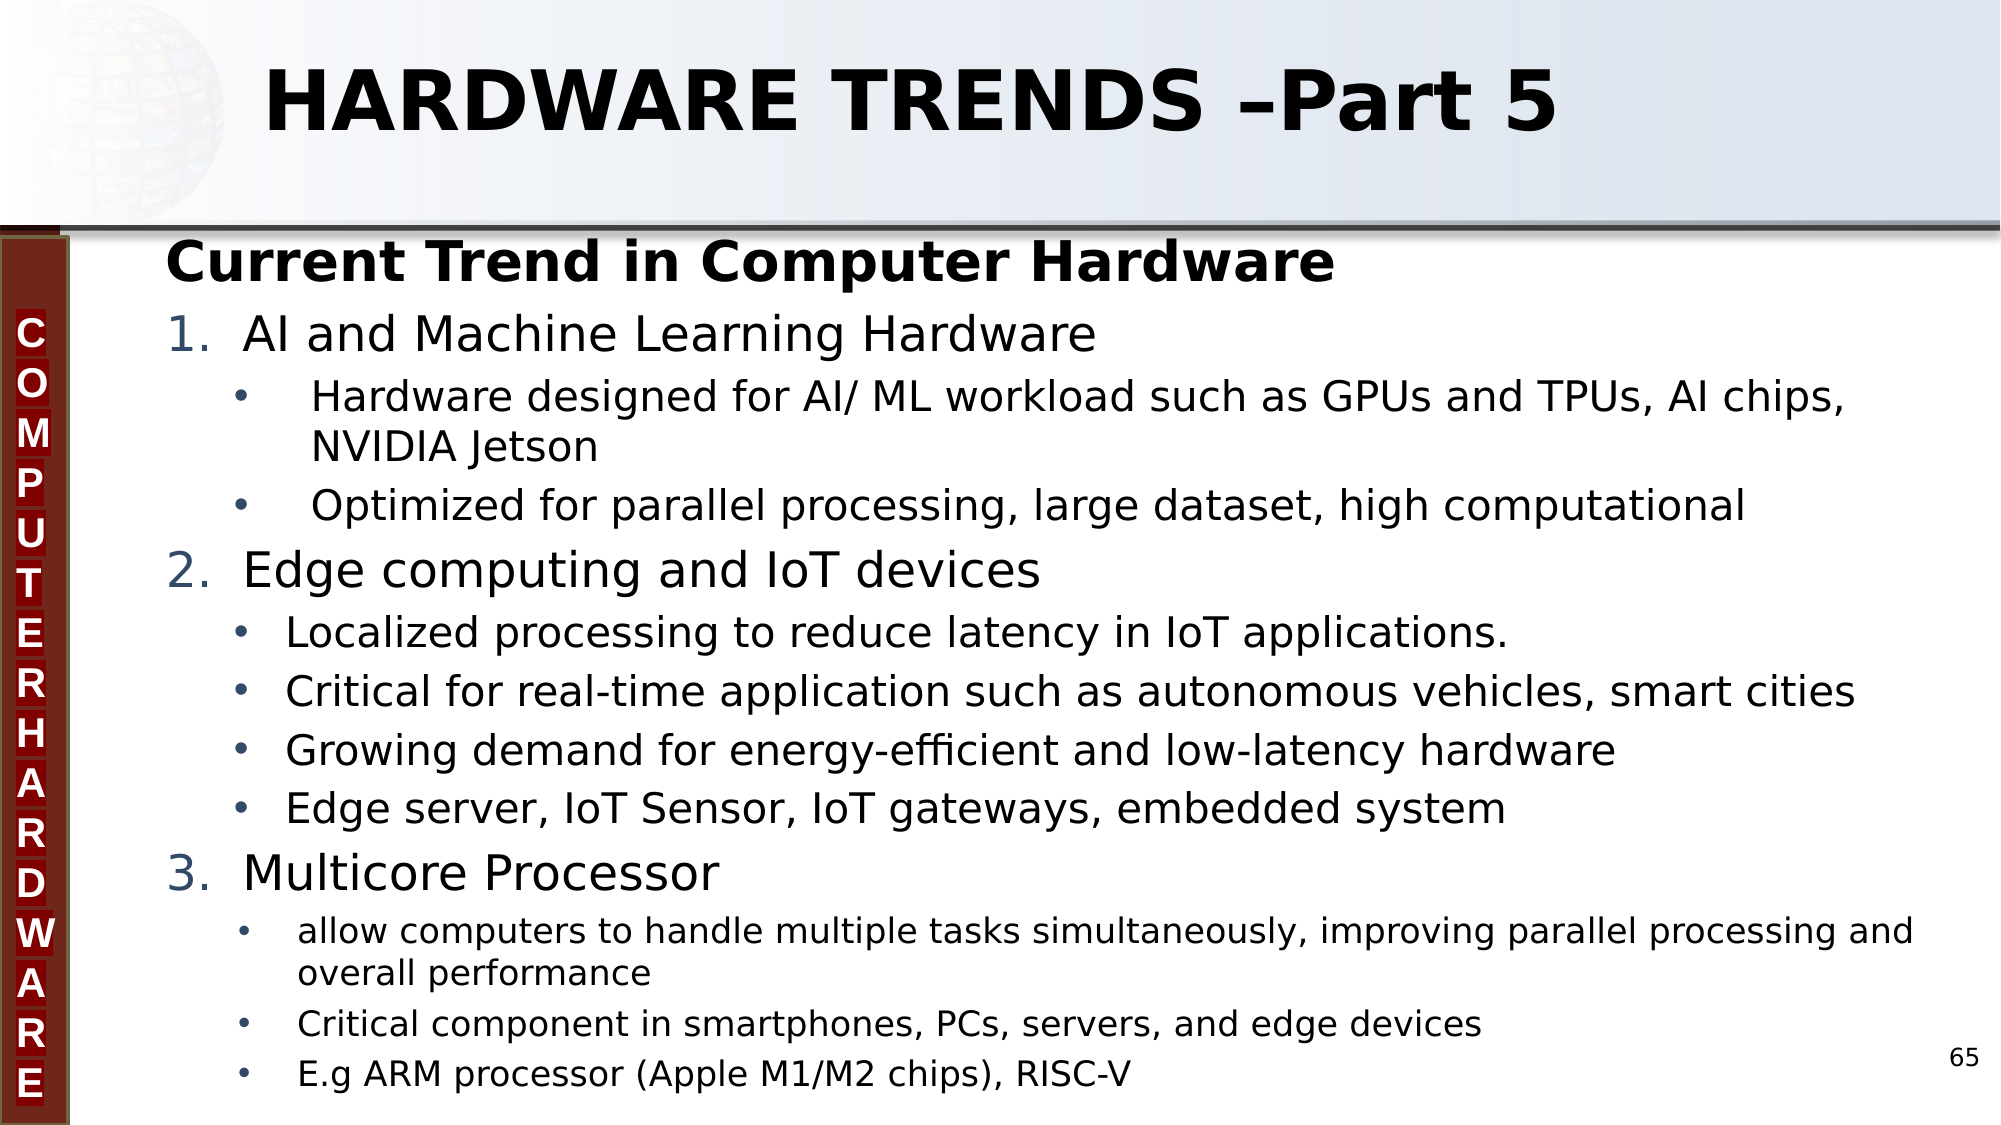

# HARDWARE TRENDS –Part 5
Current Trend in Computer Hardware
AI and Machine Learning Hardware
Hardware designed for AI/ ML workload such as GPUs and TPUs, AI chips, NVIDIA Jetson
Optimized for parallel processing, large dataset, high computational
Edge computing and IoT devices
Localized processing to reduce latency in IoT applications.
Critical for real-time application such as autonomous vehicles, smart cities
Growing demand for energy-efficient and low-latency hardware
Edge server, IoT Sensor, IoT gateways, embedded system
Multicore Processor
allow computers to handle multiple tasks simultaneously, improving parallel processing and overall performance
Critical component in smartphones, PCs, servers, and edge devices
E.g ARM processor (Apple M1/M2 chips), RISC-V

65